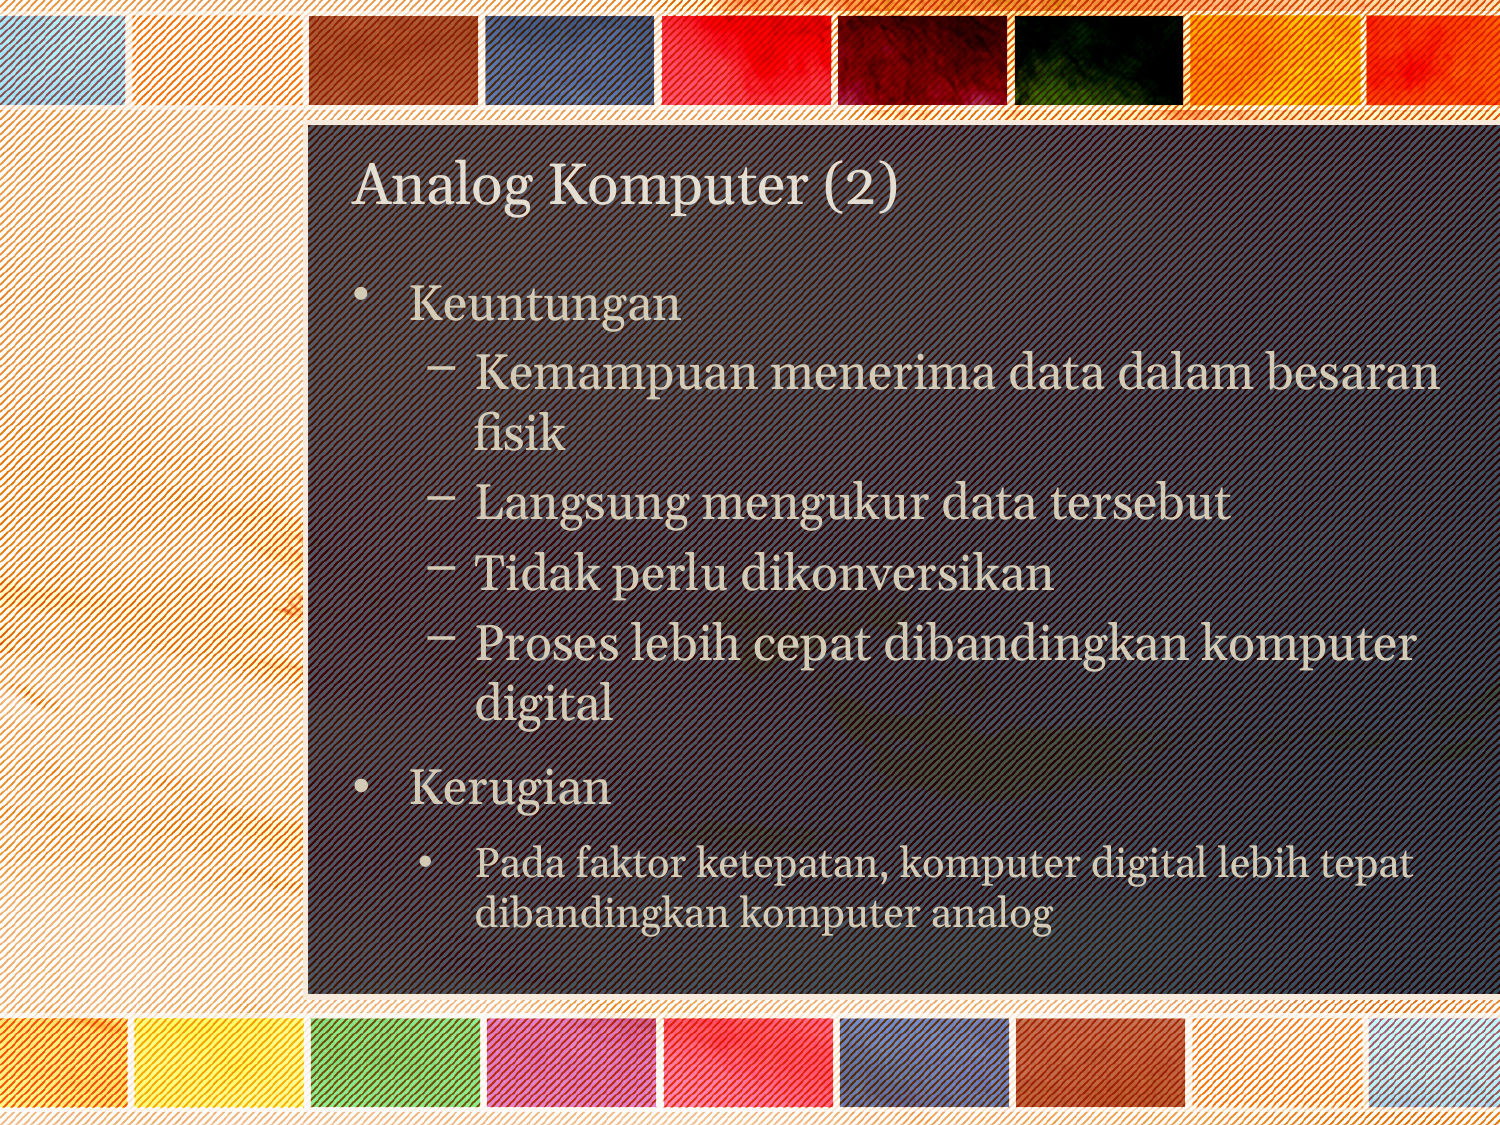

# Analog Komputer (2)
Keuntungan
Kemampuan menerima data dalam besaran fisik
Langsung mengukur data tersebut
Tidak perlu dikonversikan
Proses lebih cepat dibandingkan komputer digital
Kerugian
Pada faktor ketepatan, komputer digital lebih tepat dibandingkan komputer analog